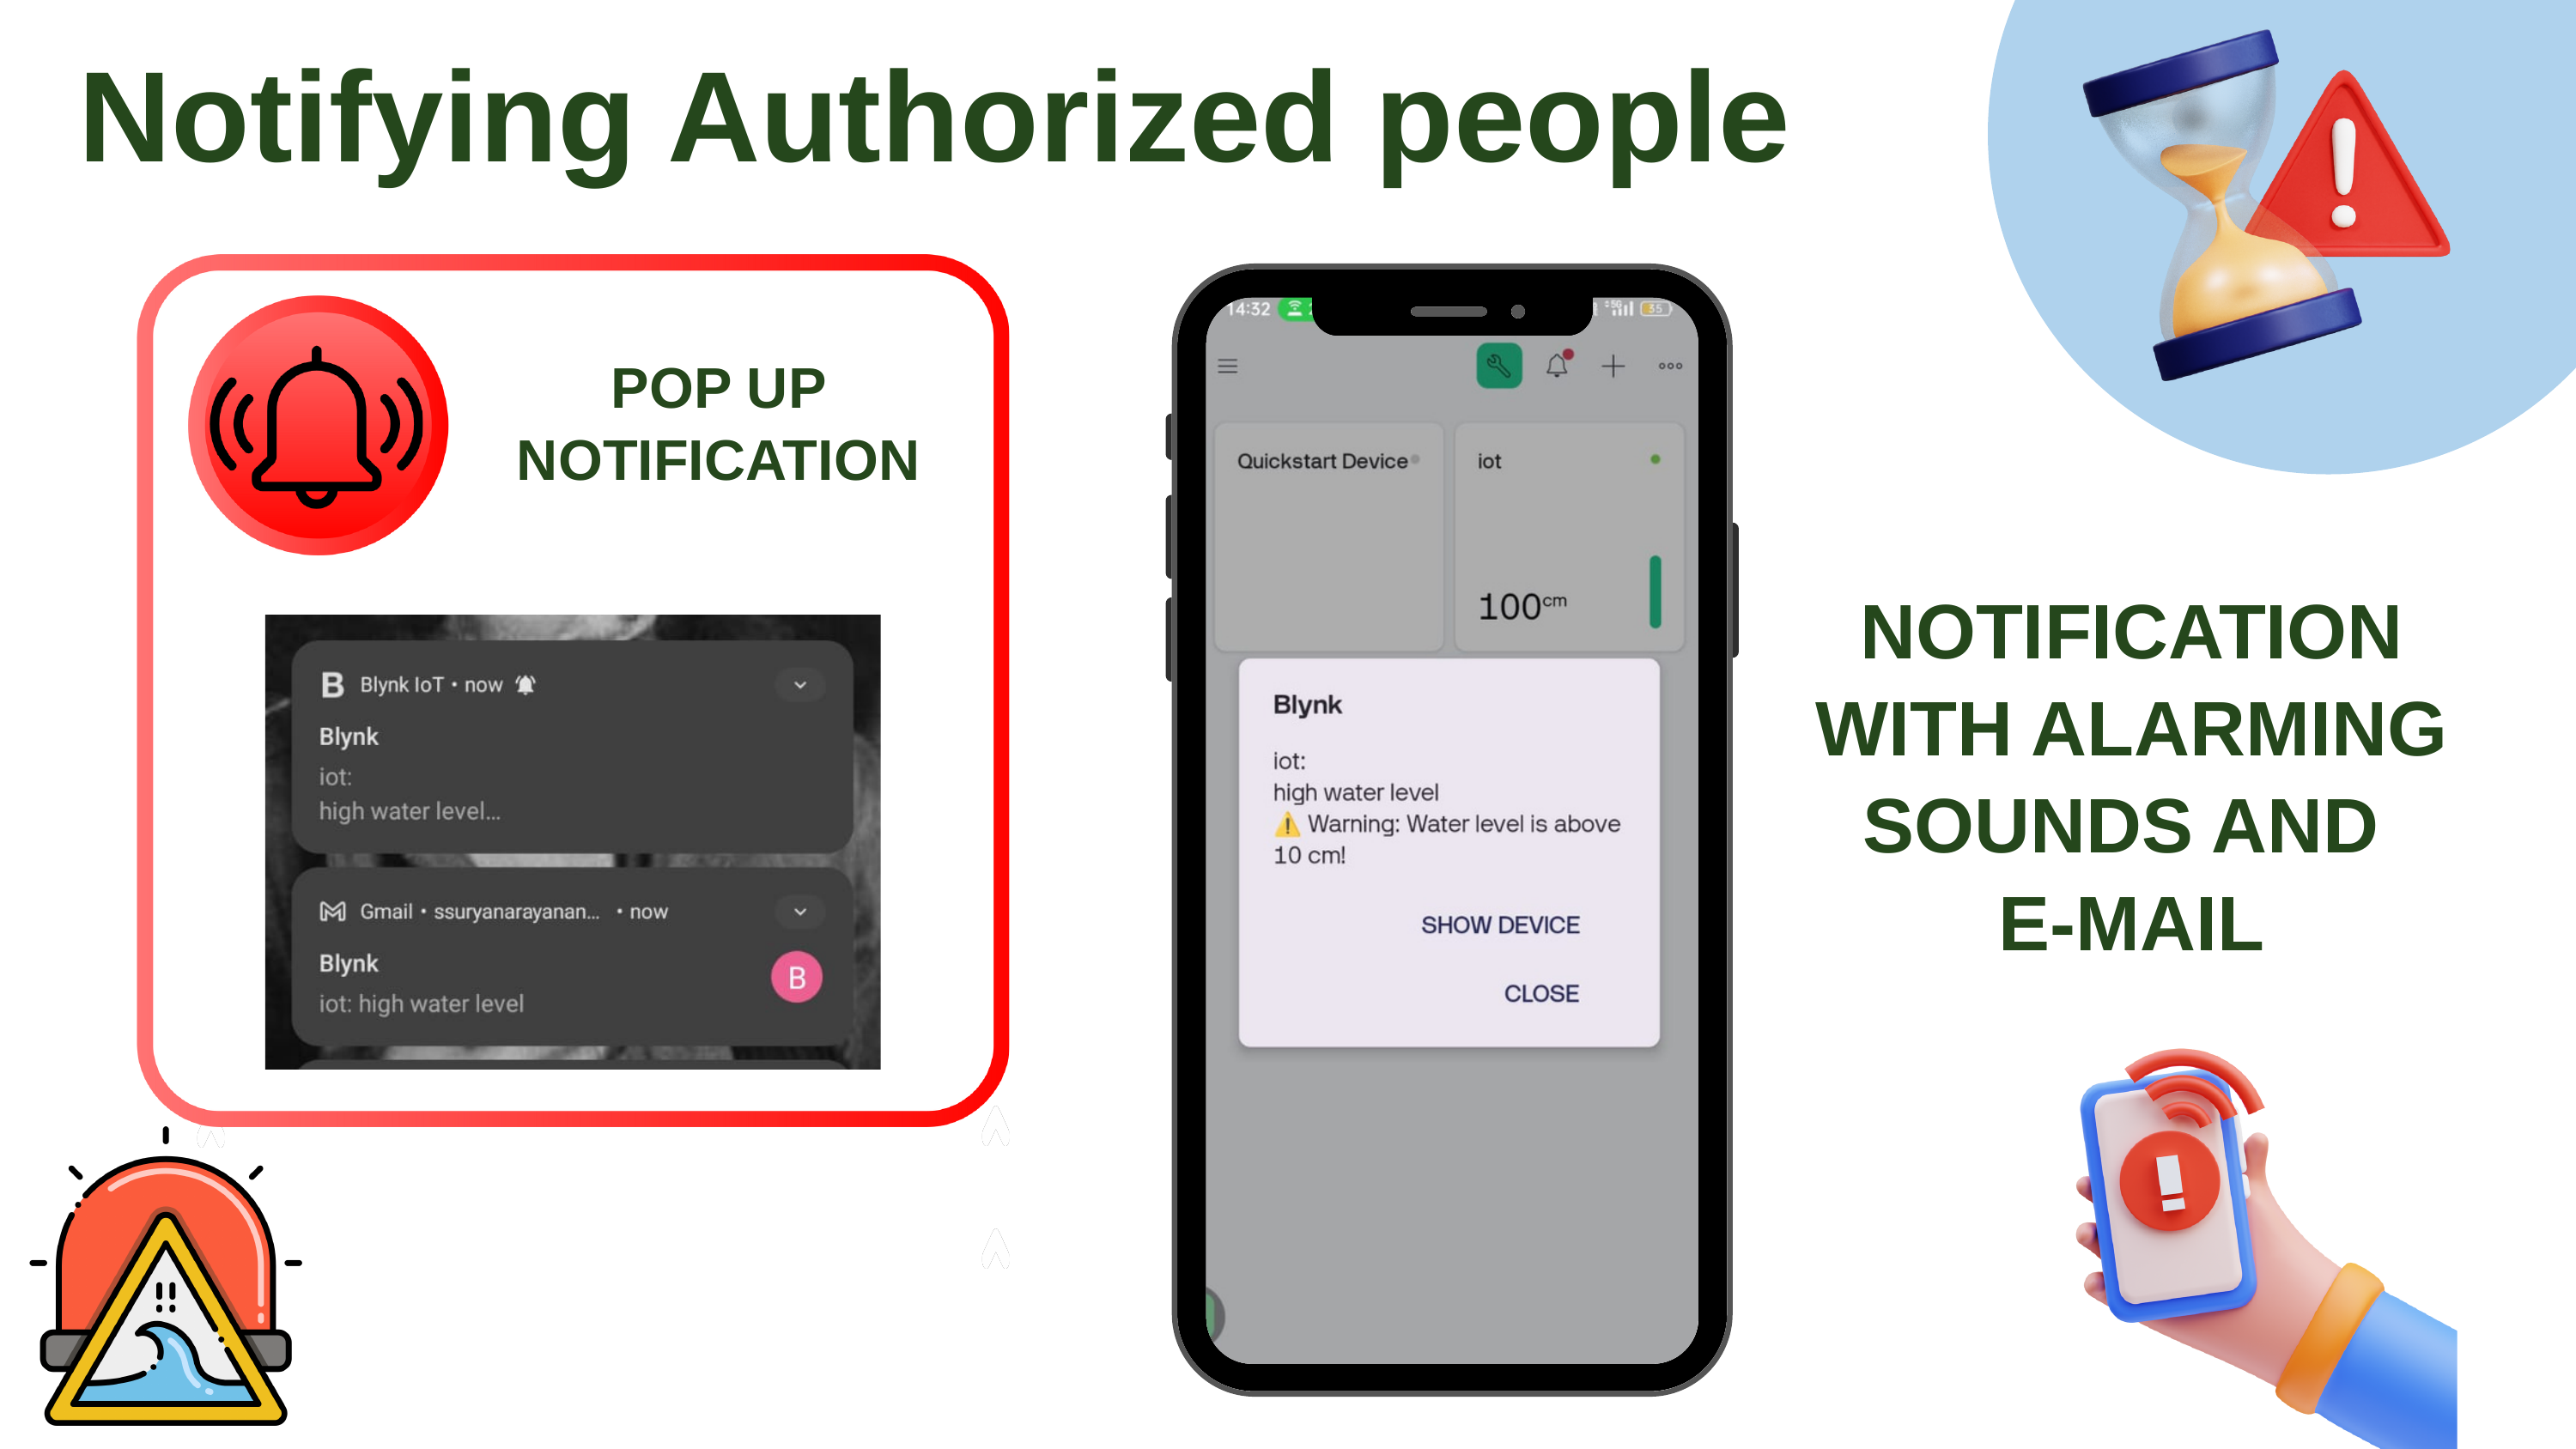

Notifying Authorized people

POP UP NOTIFICATION
NOTIFICATION WITH ALARMING SOUNDS AND
E-MAIL